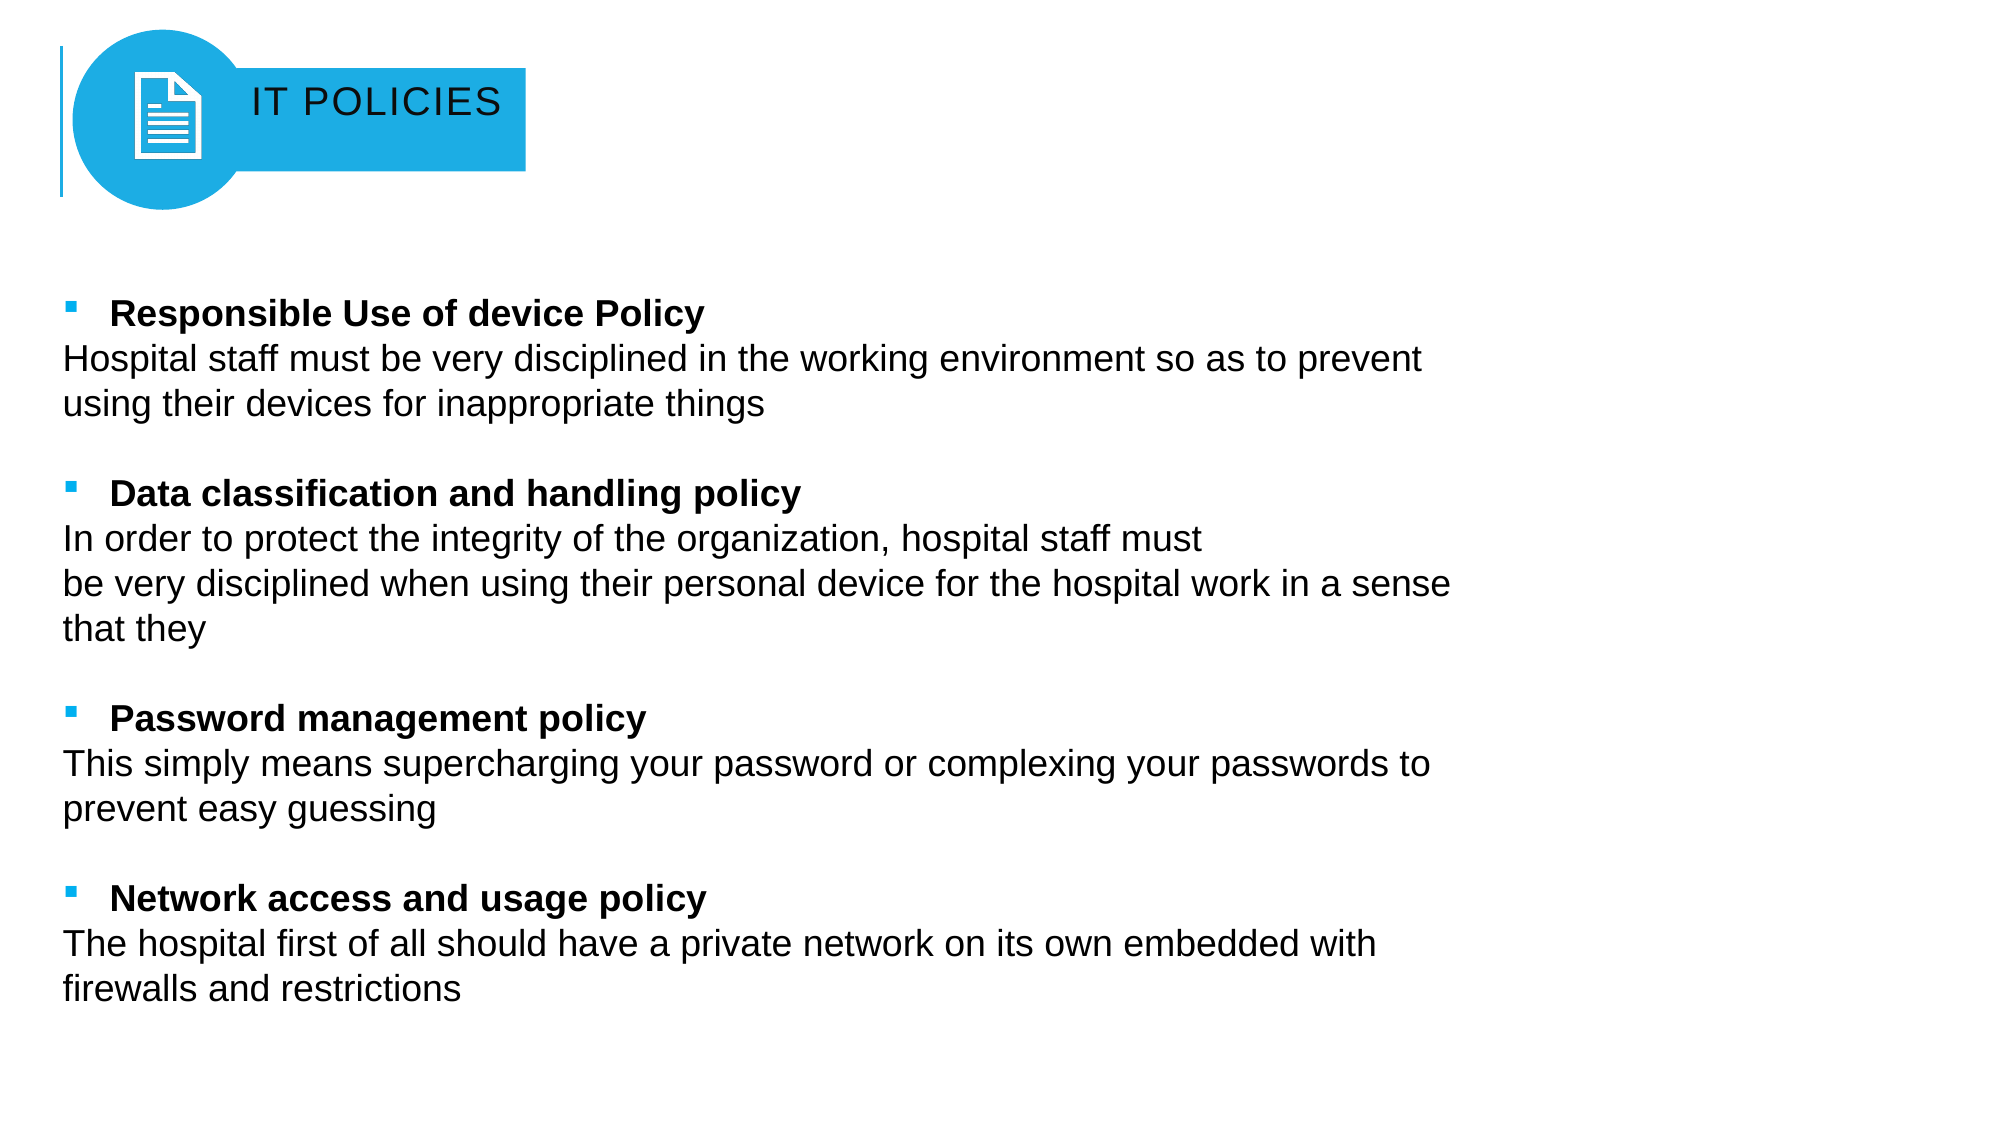

IT POLICIES
Responsible Use of device Policy​
Hospital staff must be very disciplined in the working environment so as to prevent  using their devices for inappropriate things ​

Data classification and handling policy​
In order to protect the integrity of the organization, hospital staff must be very disciplined when using their personal device for the hospital work in a sense that they​

Password management policy​
This simply means supercharging your password or complexing your passwords to prevent easy guessing​

Network access and usage policy​
The hospital first of all should have a private network on its own embedded with firewalls and restrictions ​